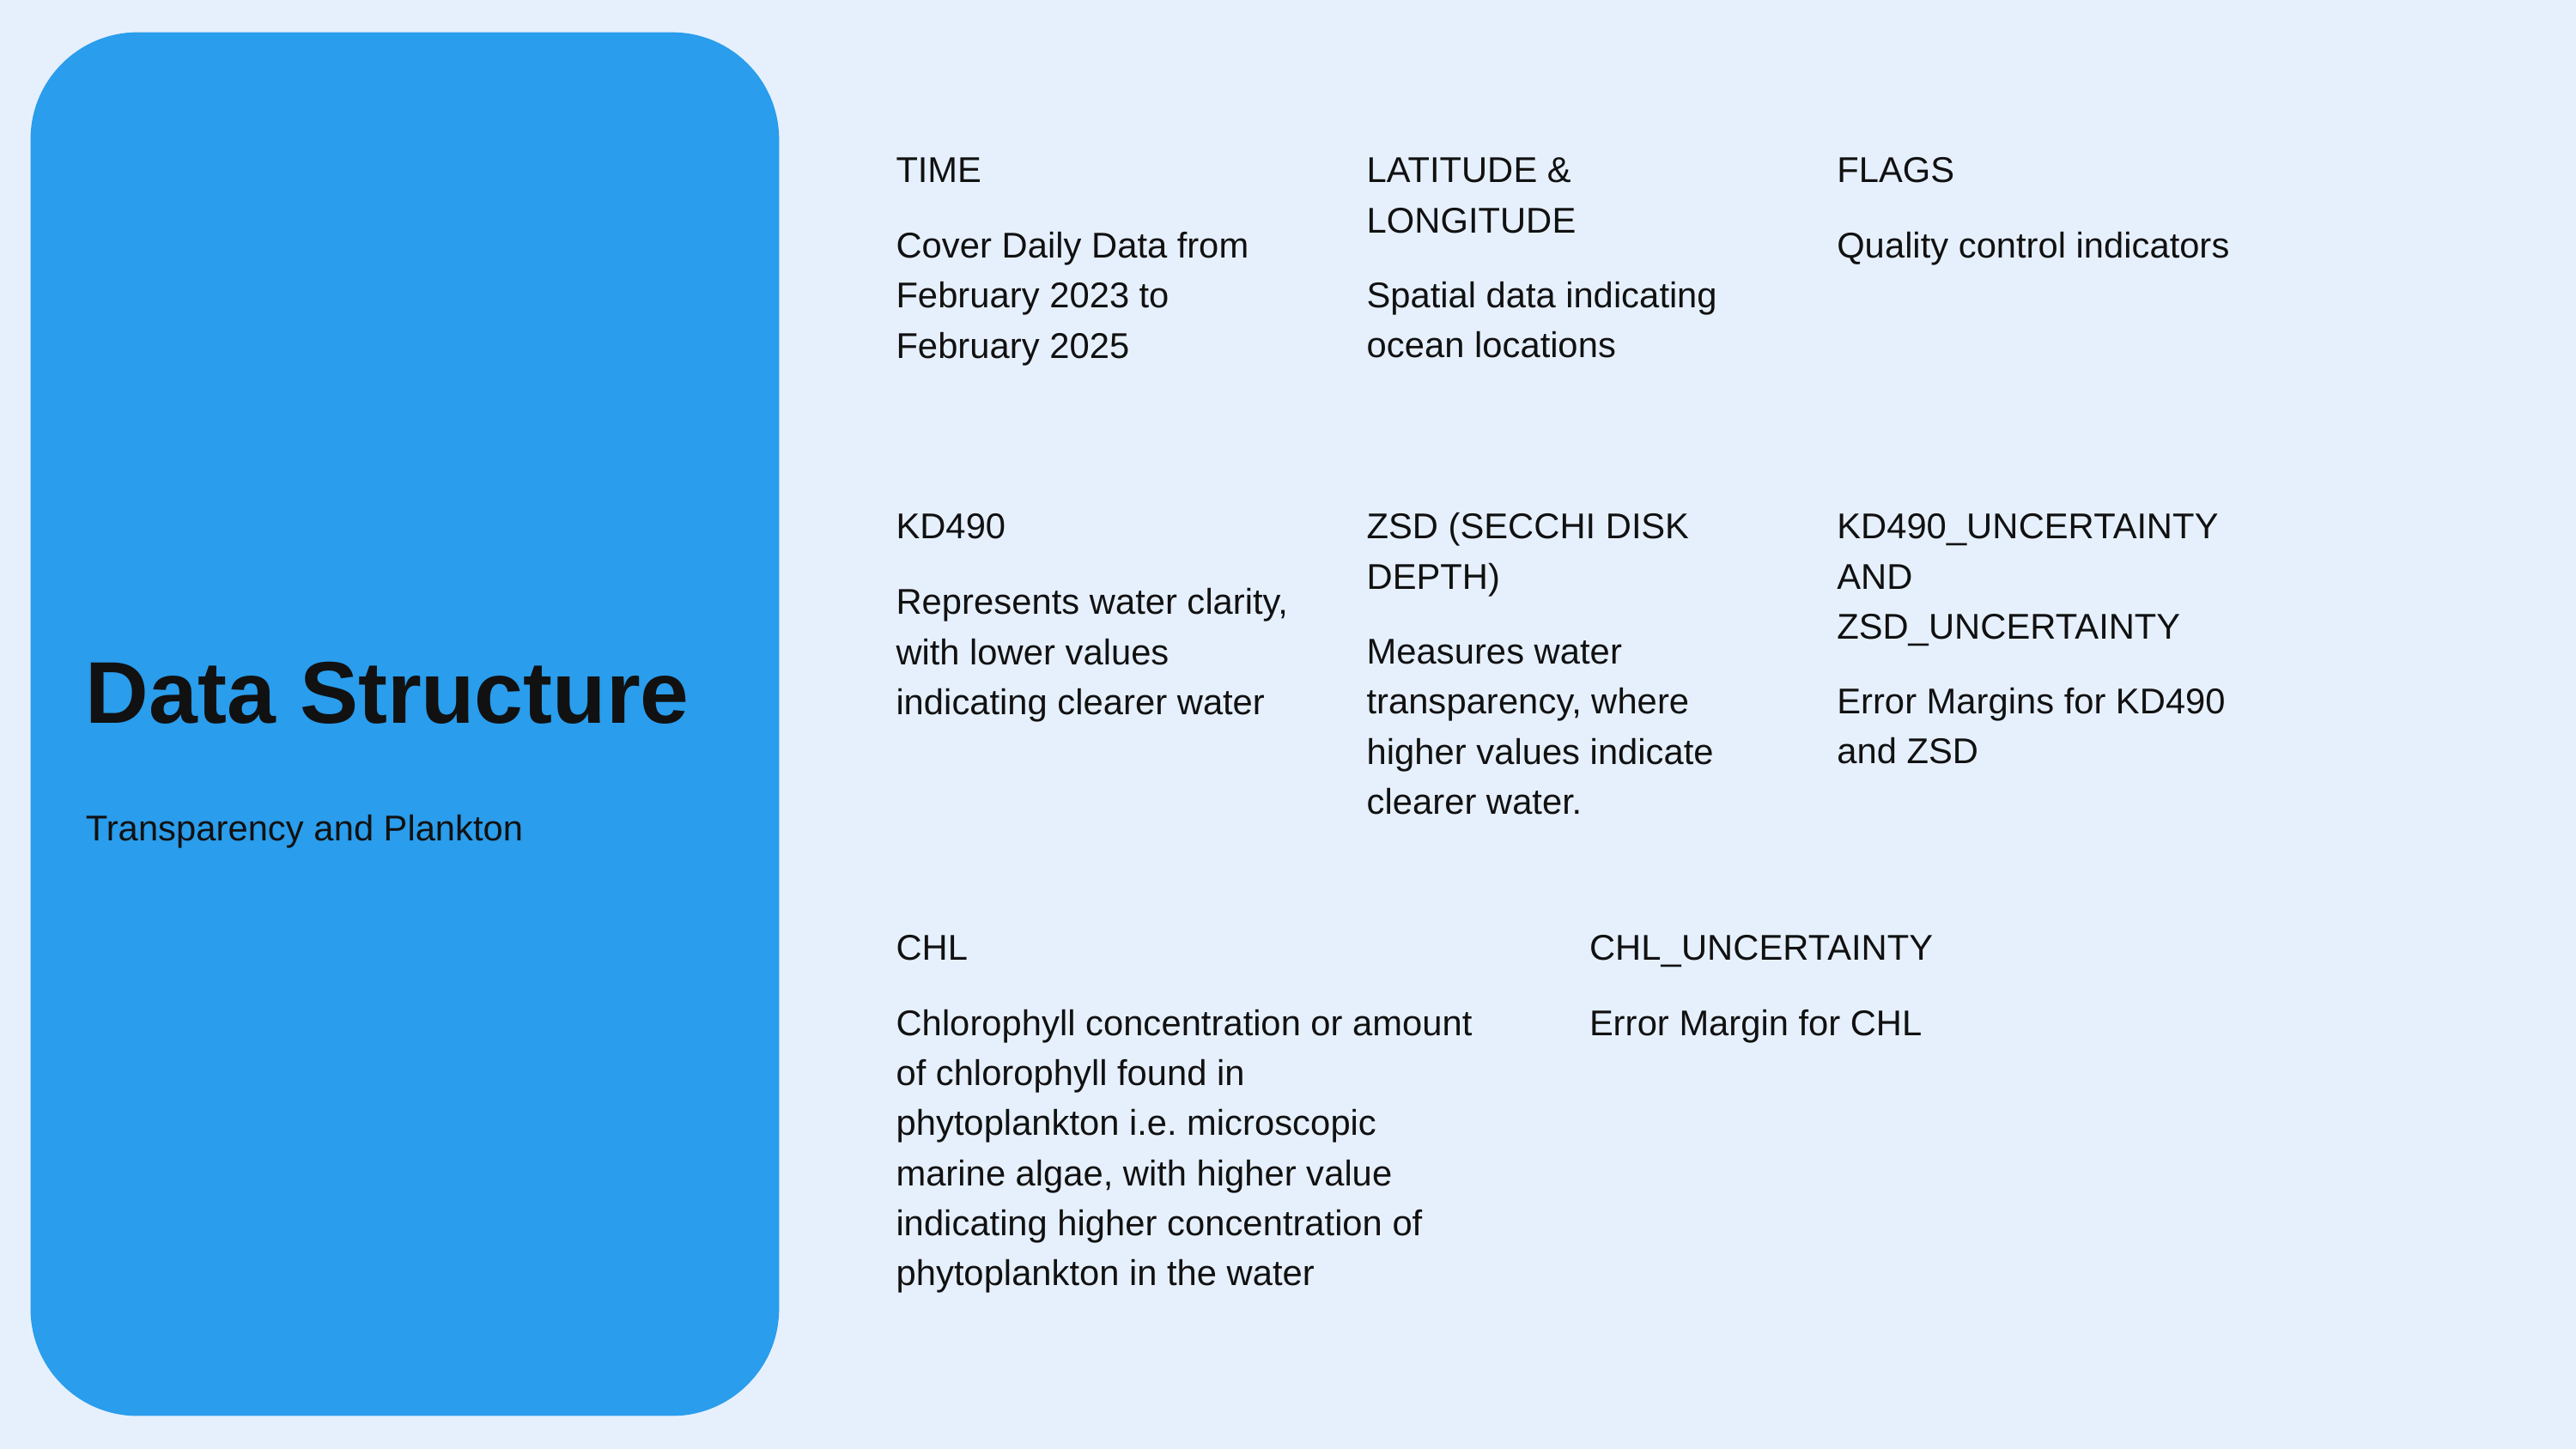

TIME
Cover Daily Data from February 2023 to February 2025
LATITUDE & LONGITUDE
Spatial data indicating ocean locations
FLAGS
Quality control indicators
KD490
Represents water clarity, with lower values indicating clearer water
ZSD (SECCHI DISK DEPTH)
Measures water transparency, where higher values indicate clearer water.
KD490_UNCERTAINTY AND ZSD_UNCERTAINTY
Error Margins for KD490 and ZSD
Data Structure
Transparency and Plankton
CHL
Chlorophyll concentration or amount of chlorophyll found in phytoplankton i.e. microscopic marine algae, with higher value indicating higher concentration of phytoplankton in the water
CHL_UNCERTAINTY
Error Margin for CHL